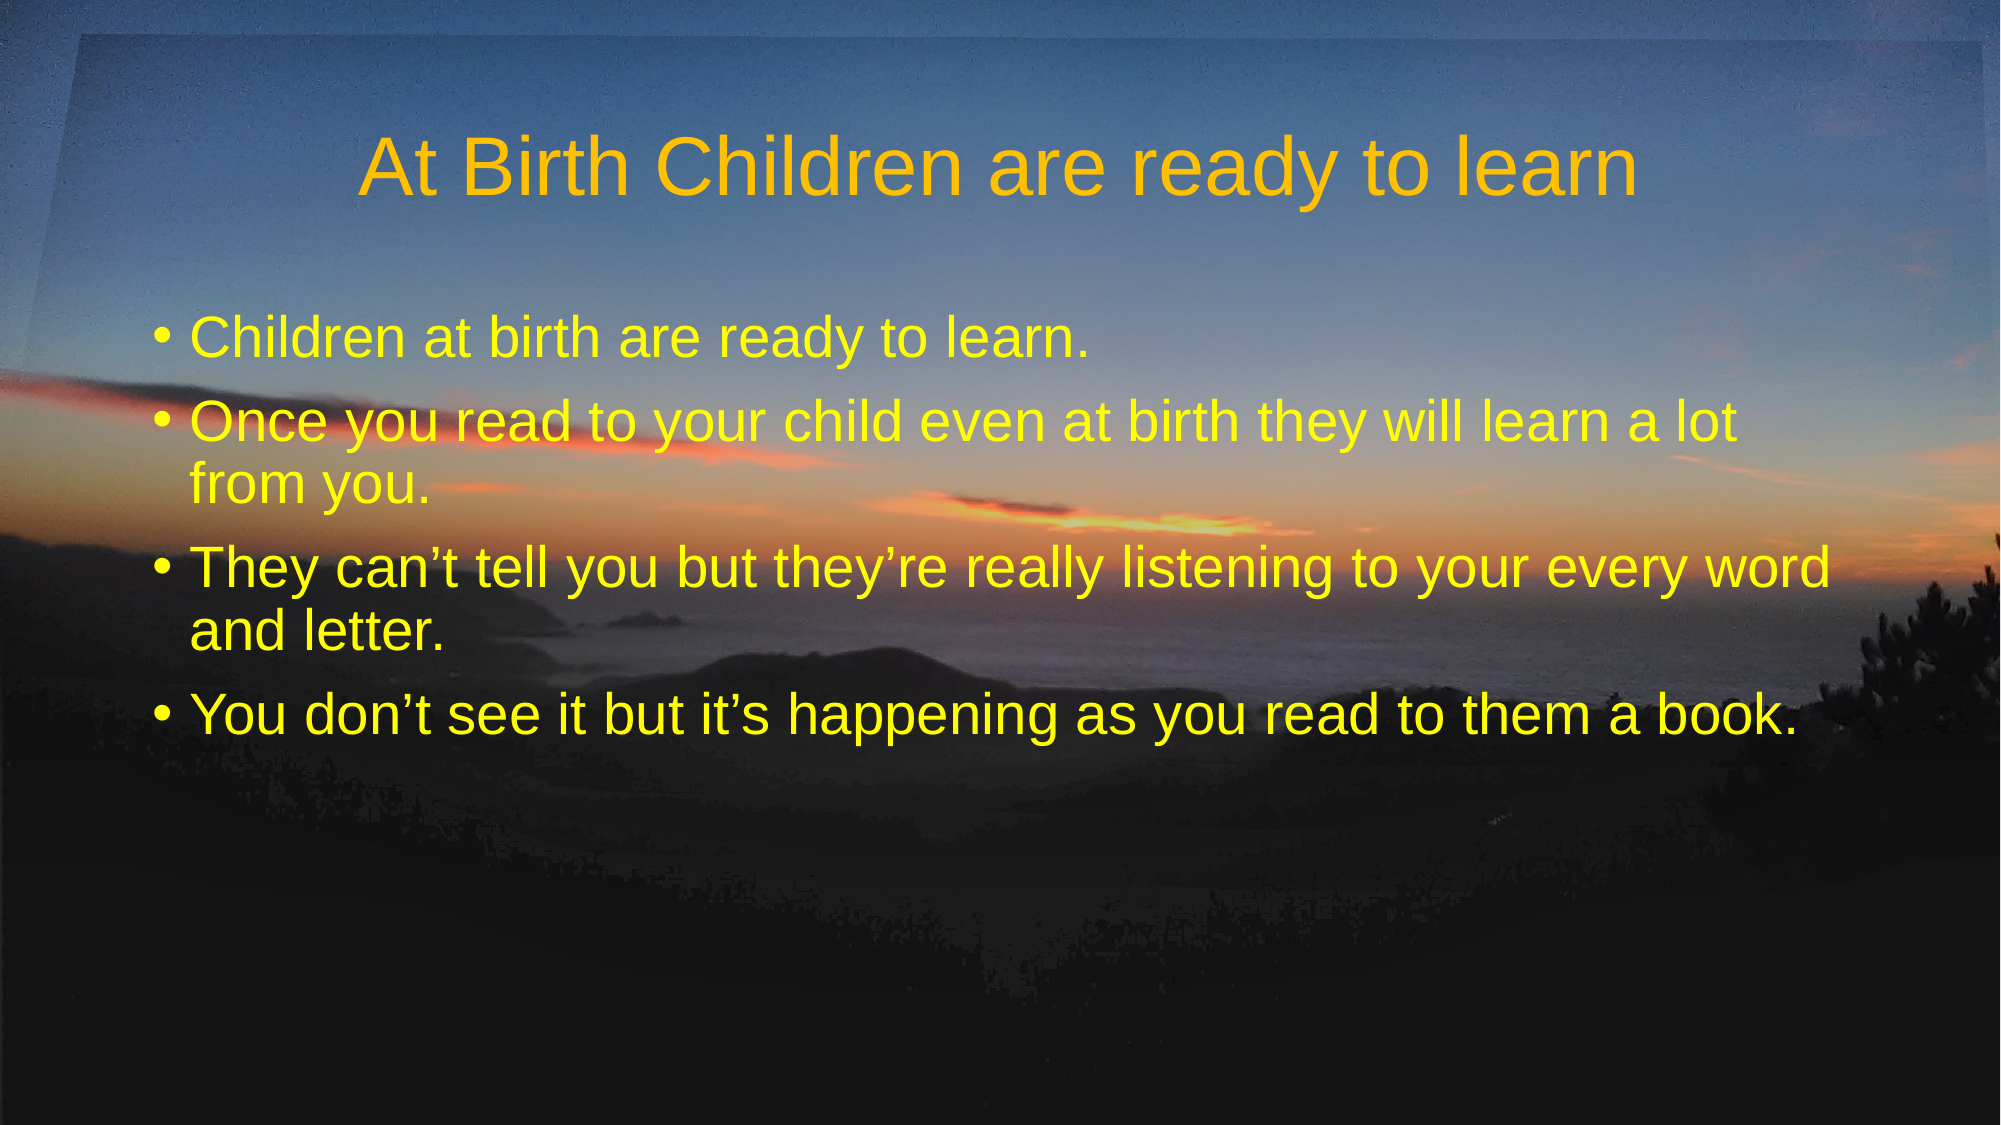

# At Birth Children are ready to learn
Children at birth are ready to learn.
Once you read to your child even at birth they will learn a lot from you.
They can’t tell you but they’re really listening to your every word and letter.
You don’t see it but it’s happening as you read to them a book.